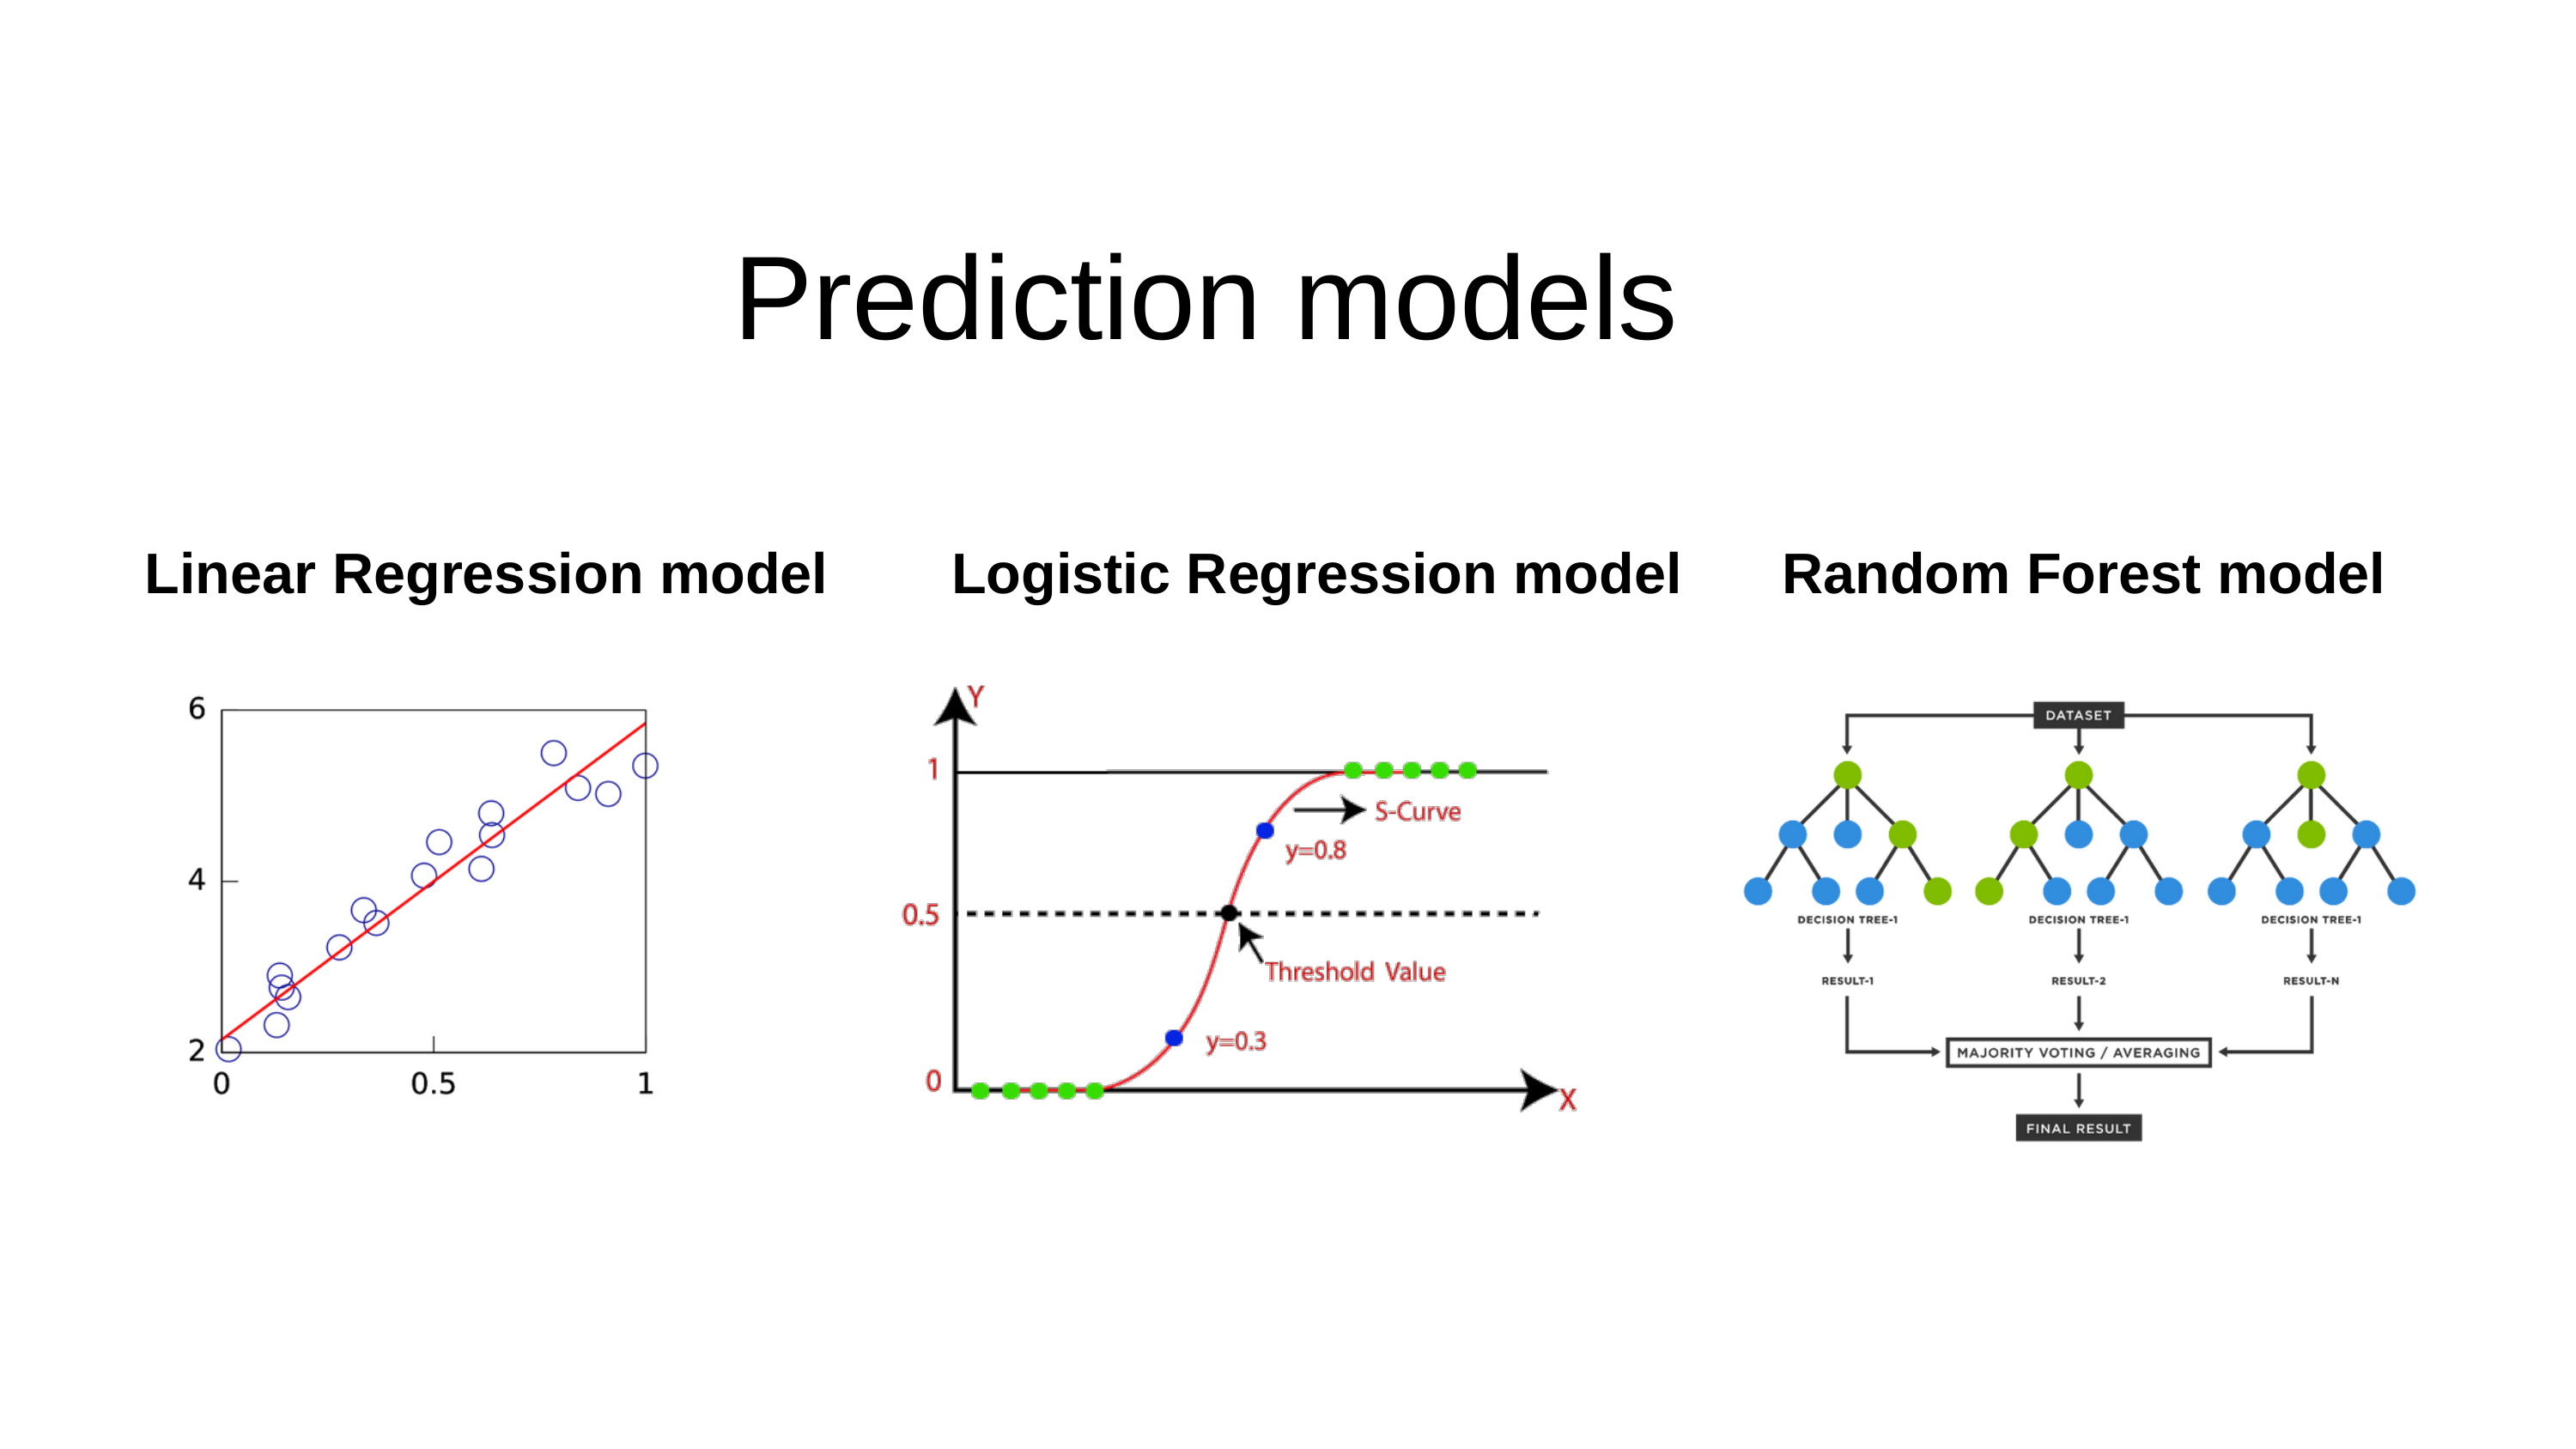

Prediction models
Linear Regression model
Logistic Regression model
Random Forest model